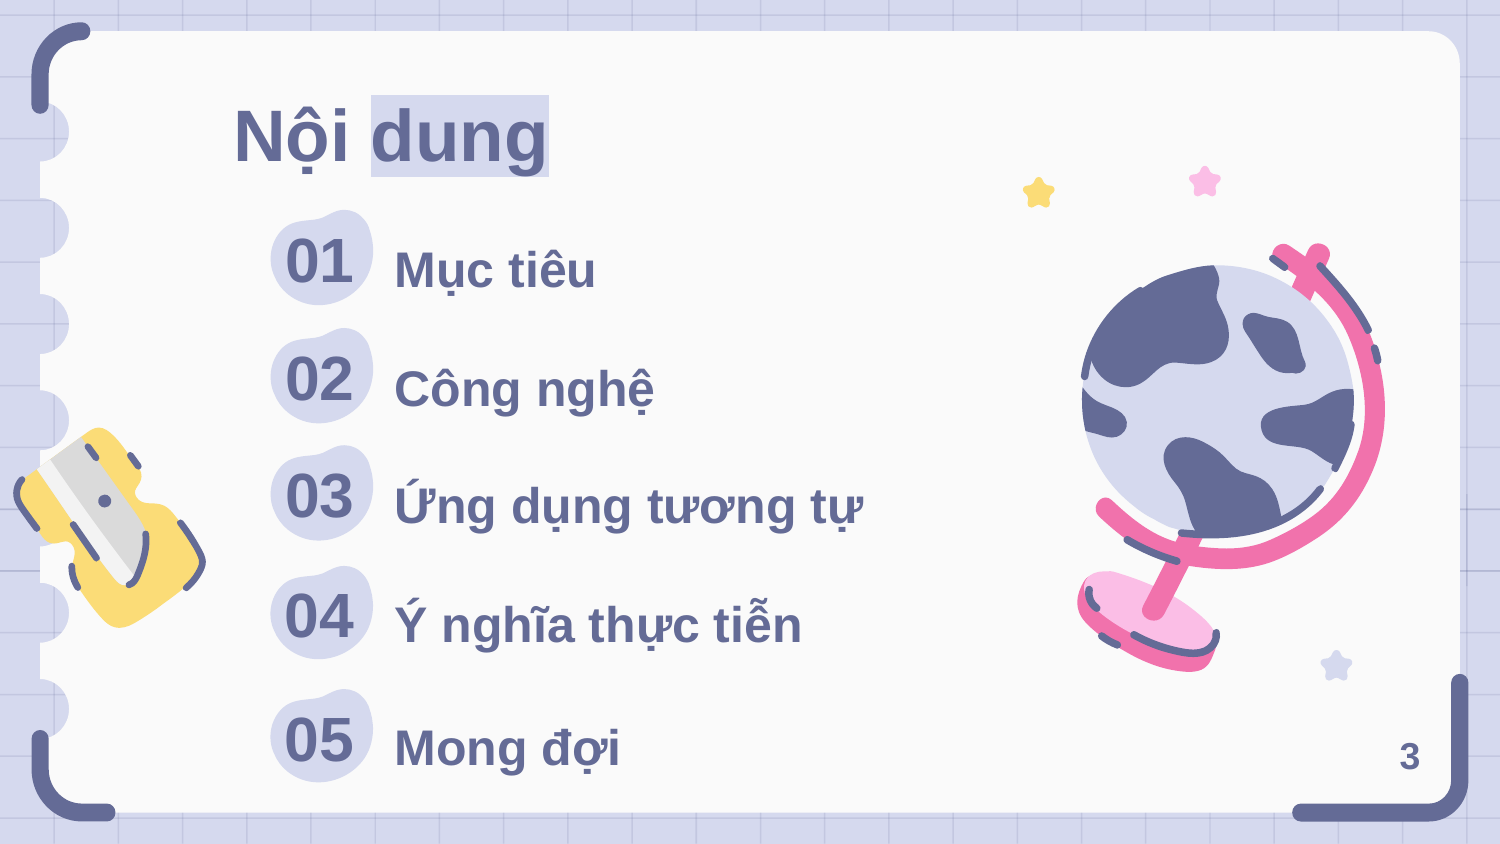

# Nội dung

Mục tiêu
01

Công nghệ
02

Ứng dụng tương tự
03

Ý nghĩa thực tiễn
04

Mong đợi
05
3